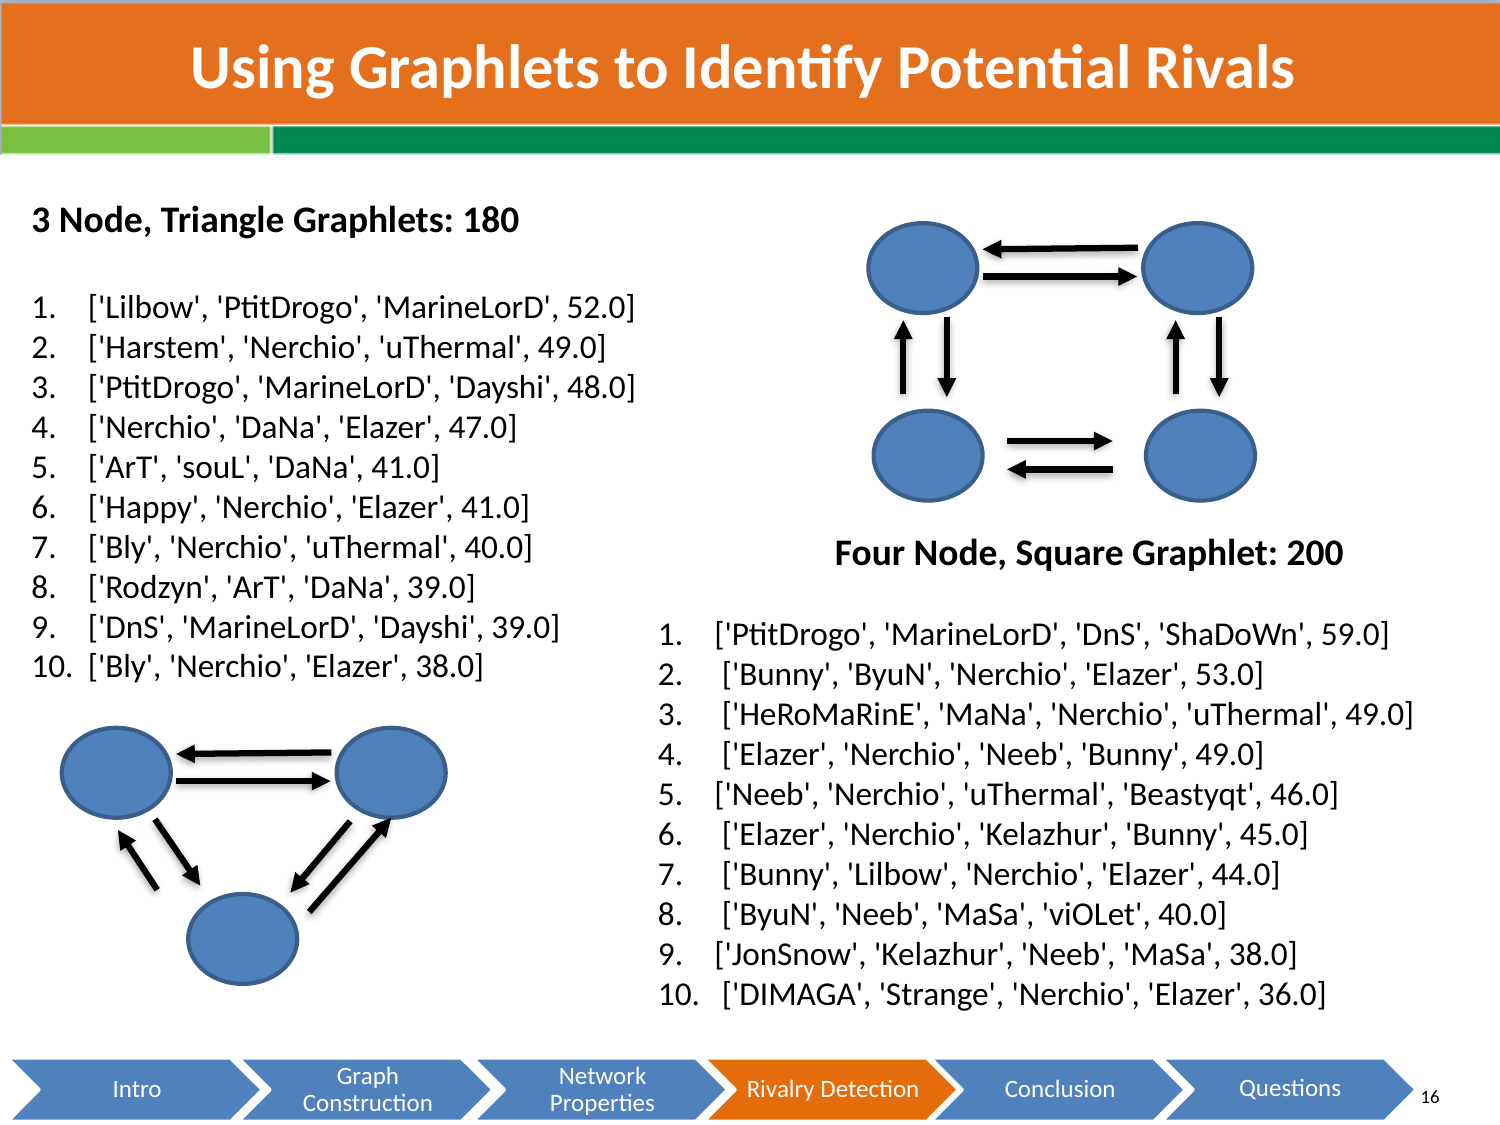

# Using Graphlets to Identify Potential Rivals

3 Node, Triangle Graphlets: 180

['Lilbow', 'PtitDrogo', 'MarineLorD', 52.0]
['Harstem', 'Nerchio', 'uThermal', 49.0]
['PtitDrogo', 'MarineLorD', 'Dayshi', 48.0]
['Nerchio', 'DaNa', 'Elazer', 47.0]
['ArT', 'souL', 'DaNa', 41.0]
['Happy', 'Nerchio', 'Elazer', 41.0]
['Bly', 'Nerchio', 'uThermal', 40.0]
['Rodzyn', 'ArT', 'DaNa', 39.0]
['DnS', 'MarineLorD', 'Dayshi', 39.0]
['Bly', 'Nerchio', 'Elazer', 38.0]

Four Node, Square Graphlet: 200

['PtitDrogo', 'MarineLorD', 'DnS', 'ShaDoWn', 59.0]
 ['Bunny', 'ByuN', 'Nerchio', 'Elazer', 53.0]
 ['HeRoMaRinE', 'MaNa', 'Nerchio', 'uThermal', 49.0]
 ['Elazer', 'Nerchio', 'Neeb', 'Bunny', 49.0]
['Neeb', 'Nerchio', 'uThermal', 'Beastyqt', 46.0]
 ['Elazer', 'Nerchio', 'Kelazhur', 'Bunny', 45.0]
 ['Bunny', 'Lilbow', 'Nerchio', 'Elazer', 44.0]
 ['ByuN', 'Neeb', 'MaSa', 'viOLet', 40.0]
['JonSnow', 'Kelazhur', 'Neeb', 'MaSa', 38.0]
 ['DIMAGA', 'Strange', 'Nerchio', 'Elazer', 36.0]

Intro
Graph Construction
Network Properties
Rivalry Detection
Conclusion

Questions